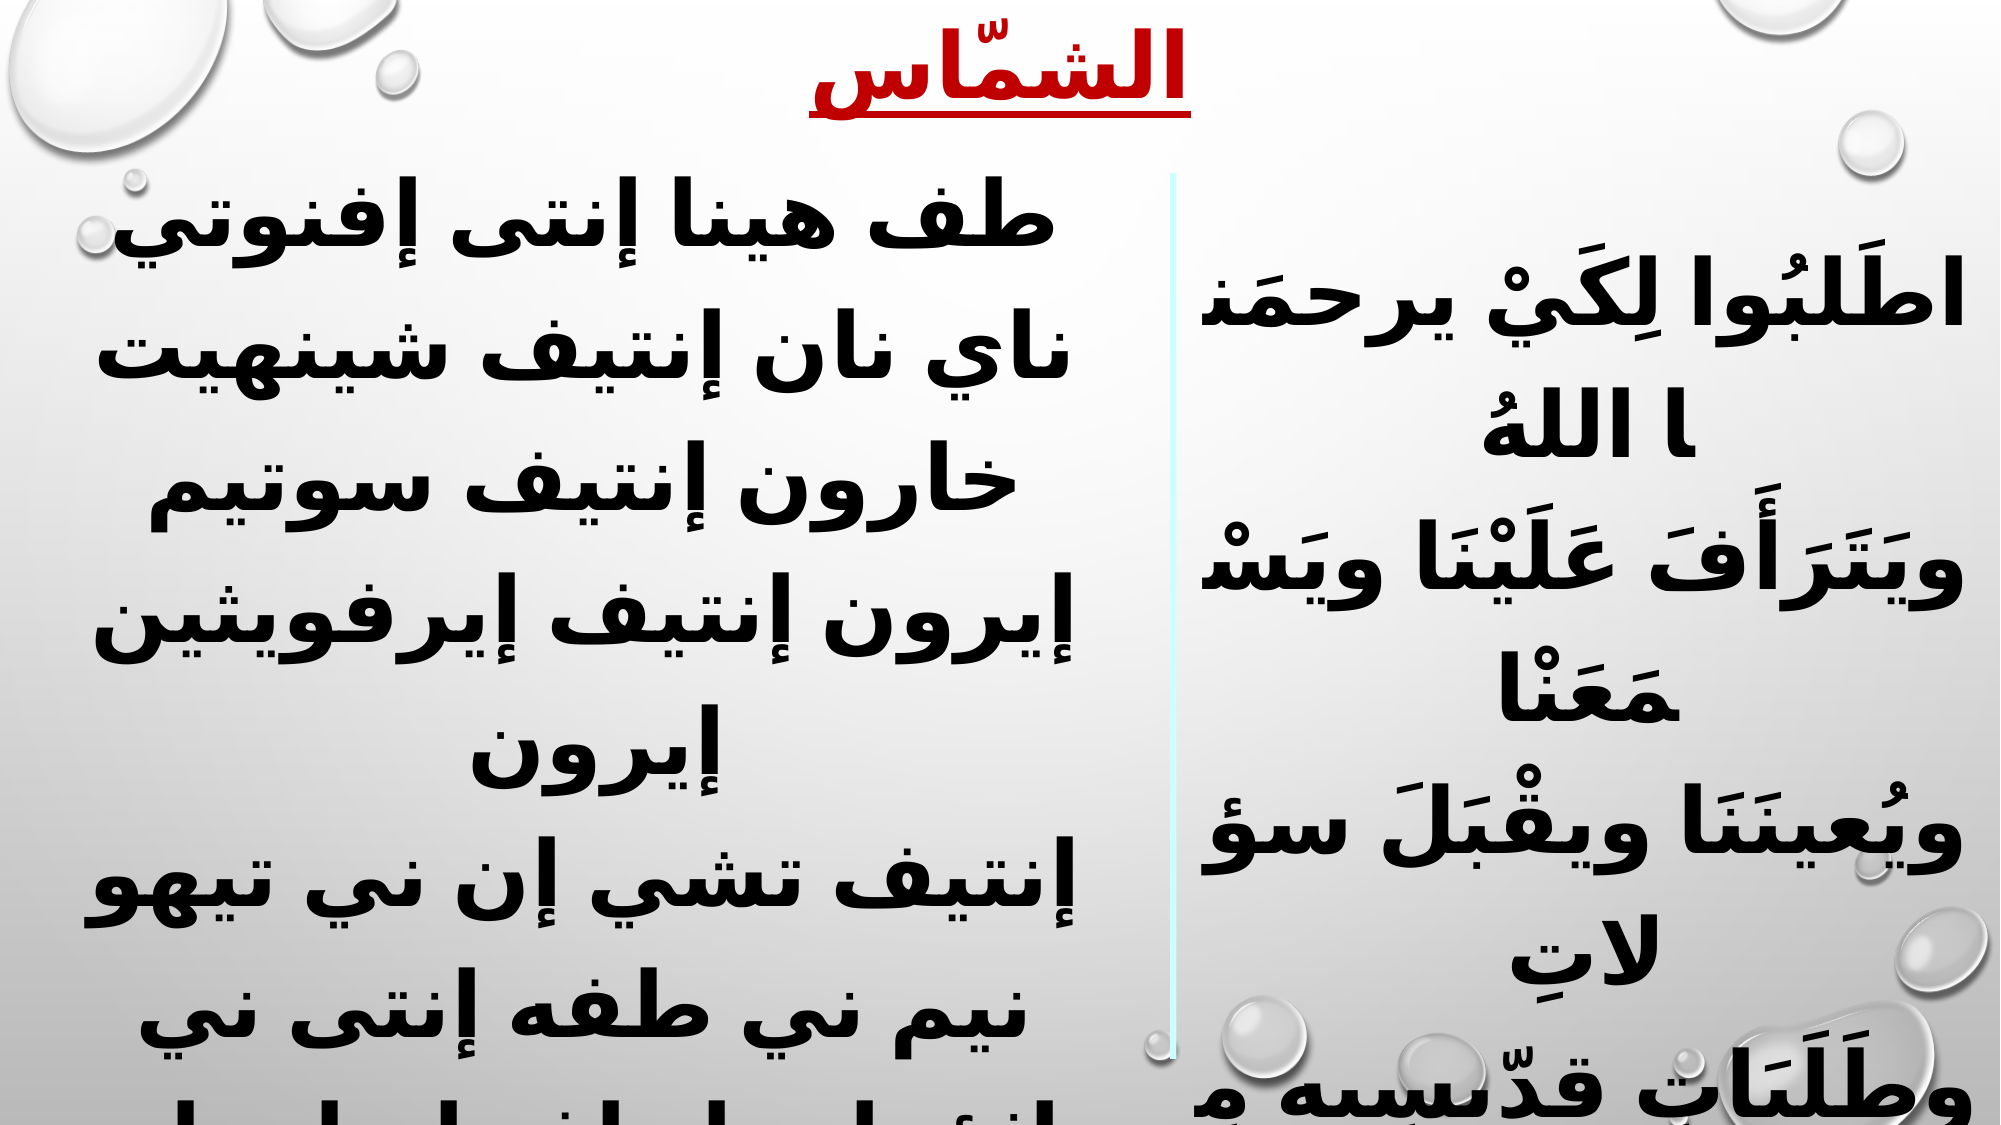

الشمّاس
طف هينا إنتى إفنوتي ناي نان إنتيف شينهيت خارون إنتيف سوتيم إيرون إنتيف إيرفويثين إيرون
إنتيف تشي إن ني تيهو نيم ني طفه إنتى ني إثؤواب إنتاف إنطوطو إى إهرى إيجون إبي آغاثون إنسيو نيفين إنتيف كانين نوفي نان إيفول.

اطَلبُوا لِكَيْ يرحمَنا اللهُ ويَتَرَأَفَ عَلَيْنَا ويَسْمَعَنْا ويُعينَنَا ويقْبَلَ سؤلاتِ وطَلَبَاتِ قدّيسِيه مِنْهُمْ
بِالصَّلَاحِ عَنّا فِي كُلِّ  حِين ويَغْفِرَ لَنَا خَطَايَانَا